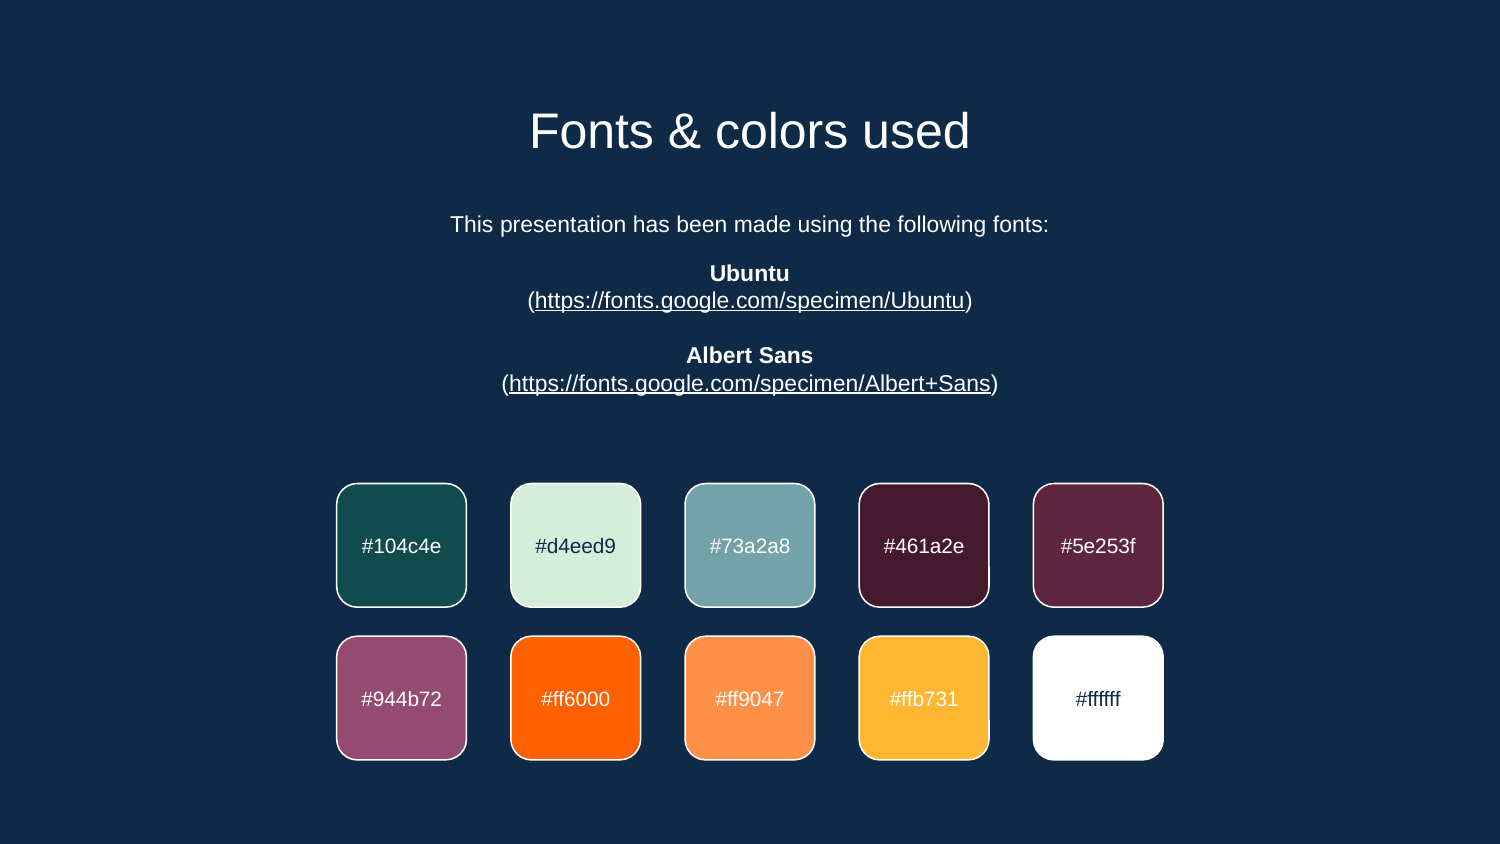

# Fonts & colors used
This presentation has been made using the following fonts:
Ubuntu
(https://fonts.google.com/specimen/Ubuntu)

Albert Sans
(https://fonts.google.com/specimen/Albert+Sans)

#104c4e
#d4eed9
#73a2a8
#461a2e
#5e253f

#944b72
#ff6000
#ff9047
#ffb731
#ffffff